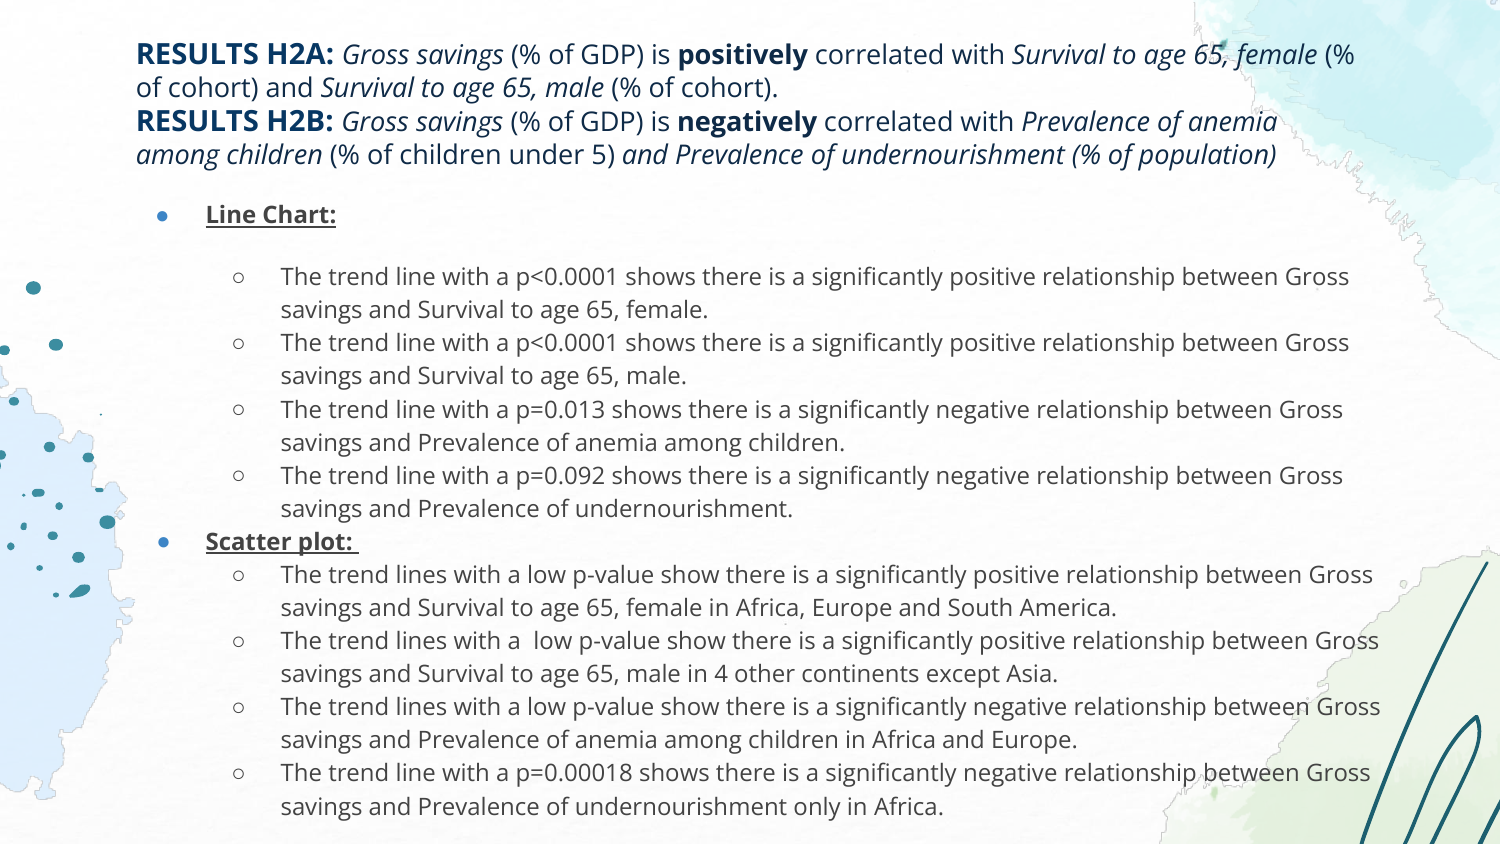

# RESULTS H2A: Gross savings (% of GDP) is positively correlated with Survival to age 65, female (% of cohort) and Survival to age 65, male (% of cohort).
RESULTS H2B: Gross savings (% of GDP) is negatively correlated with Prevalence of anemia among children (% of children under 5) and Prevalence of undernourishment (% of population)
Line Chart:
The trend line with a p<0.0001 shows there is a significantly positive relationship between Gross savings and Survival to age 65, female.
The trend line with a p<0.0001 shows there is a significantly positive relationship between Gross savings and Survival to age 65, male.
The trend line with a p=0.013 shows there is a significantly negative relationship between Gross savings and Prevalence of anemia among children.
The trend line with a p=0.092 shows there is a significantly negative relationship between Gross savings and Prevalence of undernourishment.
Scatter plot:
The trend lines with a low p-value show there is a significantly positive relationship between Gross savings and Survival to age 65, female in Africa, Europe and South America.
The trend lines with a  low p-value show there is a significantly positive relationship between Gross savings and Survival to age 65, male in 4 other continents except Asia.
The trend lines with a low p-value show there is a significantly negative relationship between Gross savings and Prevalence of anemia among children in Africa and Europe.
The trend line with a p=0.00018 shows there is a significantly negative relationship between Gross savings and Prevalence of undernourishment only in Africa.